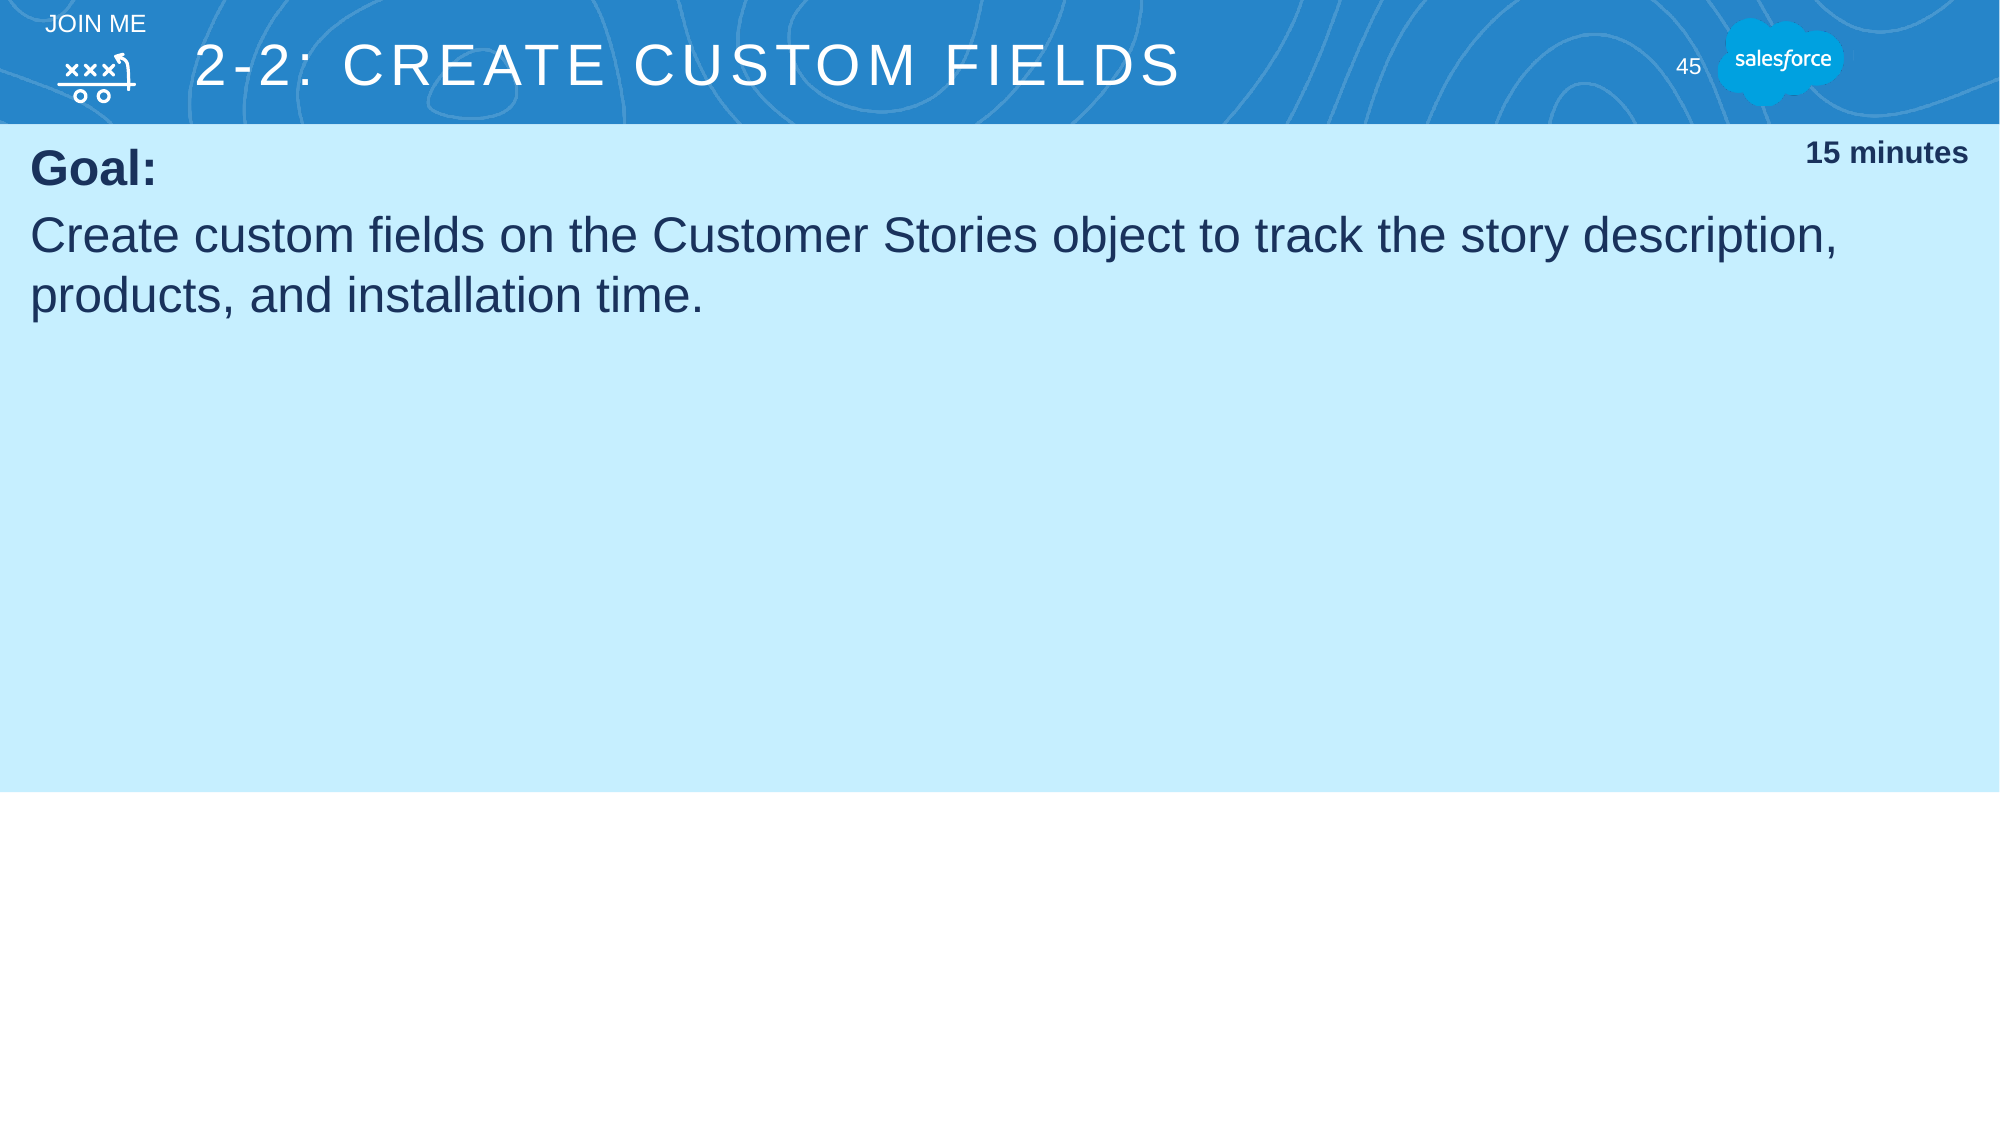

# 2-2: Create Custom Fields
Join Me
45
Goal:
Create custom fields on the Customer Stories object to track the story description, products, and installation time.
15 minutes
Tasks:
Using Schema Builder, add a text field to track the story description and view the field-level security.
Using the Setup menu, add the field to the page layout.
Using the Setup menu, add a multi-select picklist field to track products and a number field to track installation time.